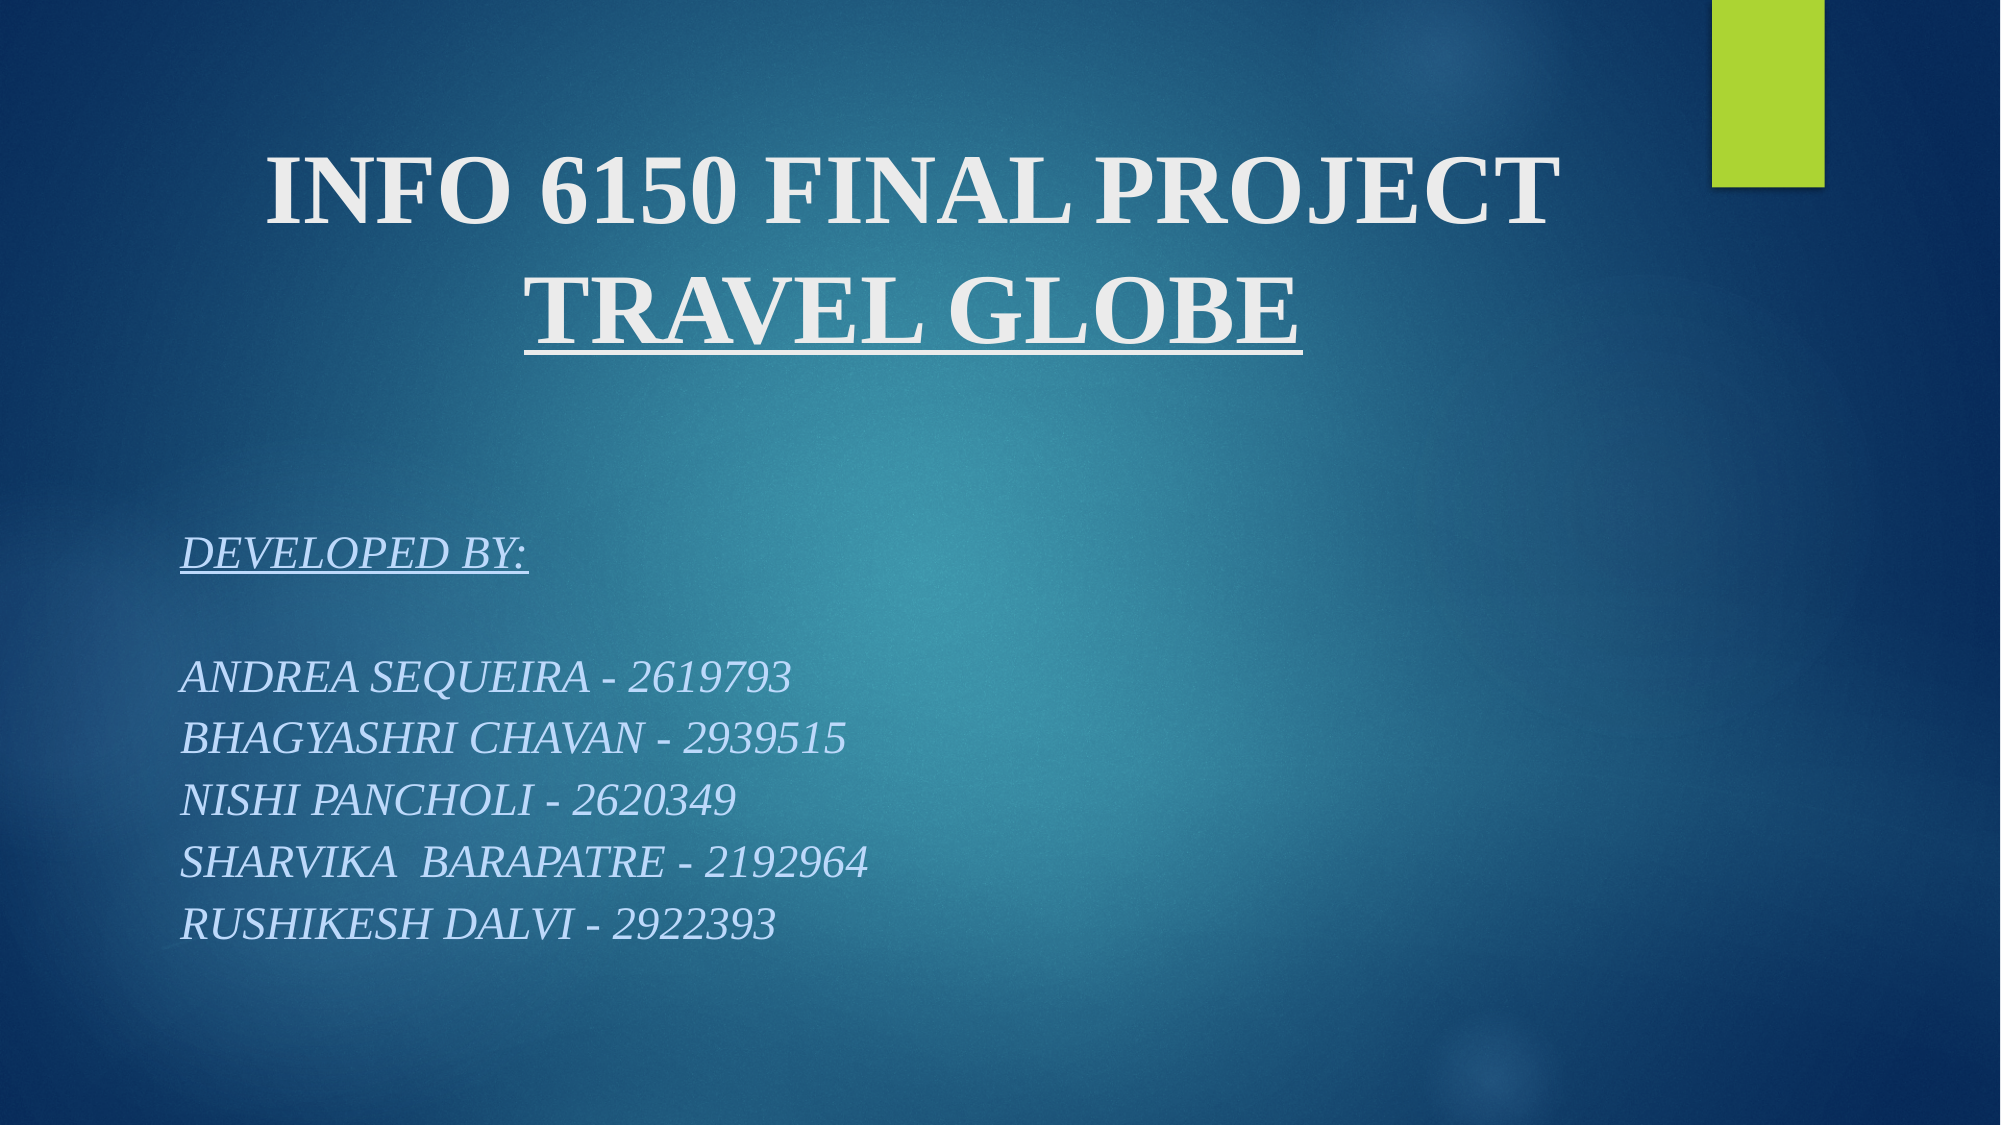

# INFO 6150 FINAL PROJECT TRAVEL GLOBE
Developed by:

Andrea Sequeira - 2619793
Bhagyashri chavan - 2939515
Nishi Pancholi - 2620349
Sharvika  barapatre - 2192964
Rushikesh Dalvi - 2922393